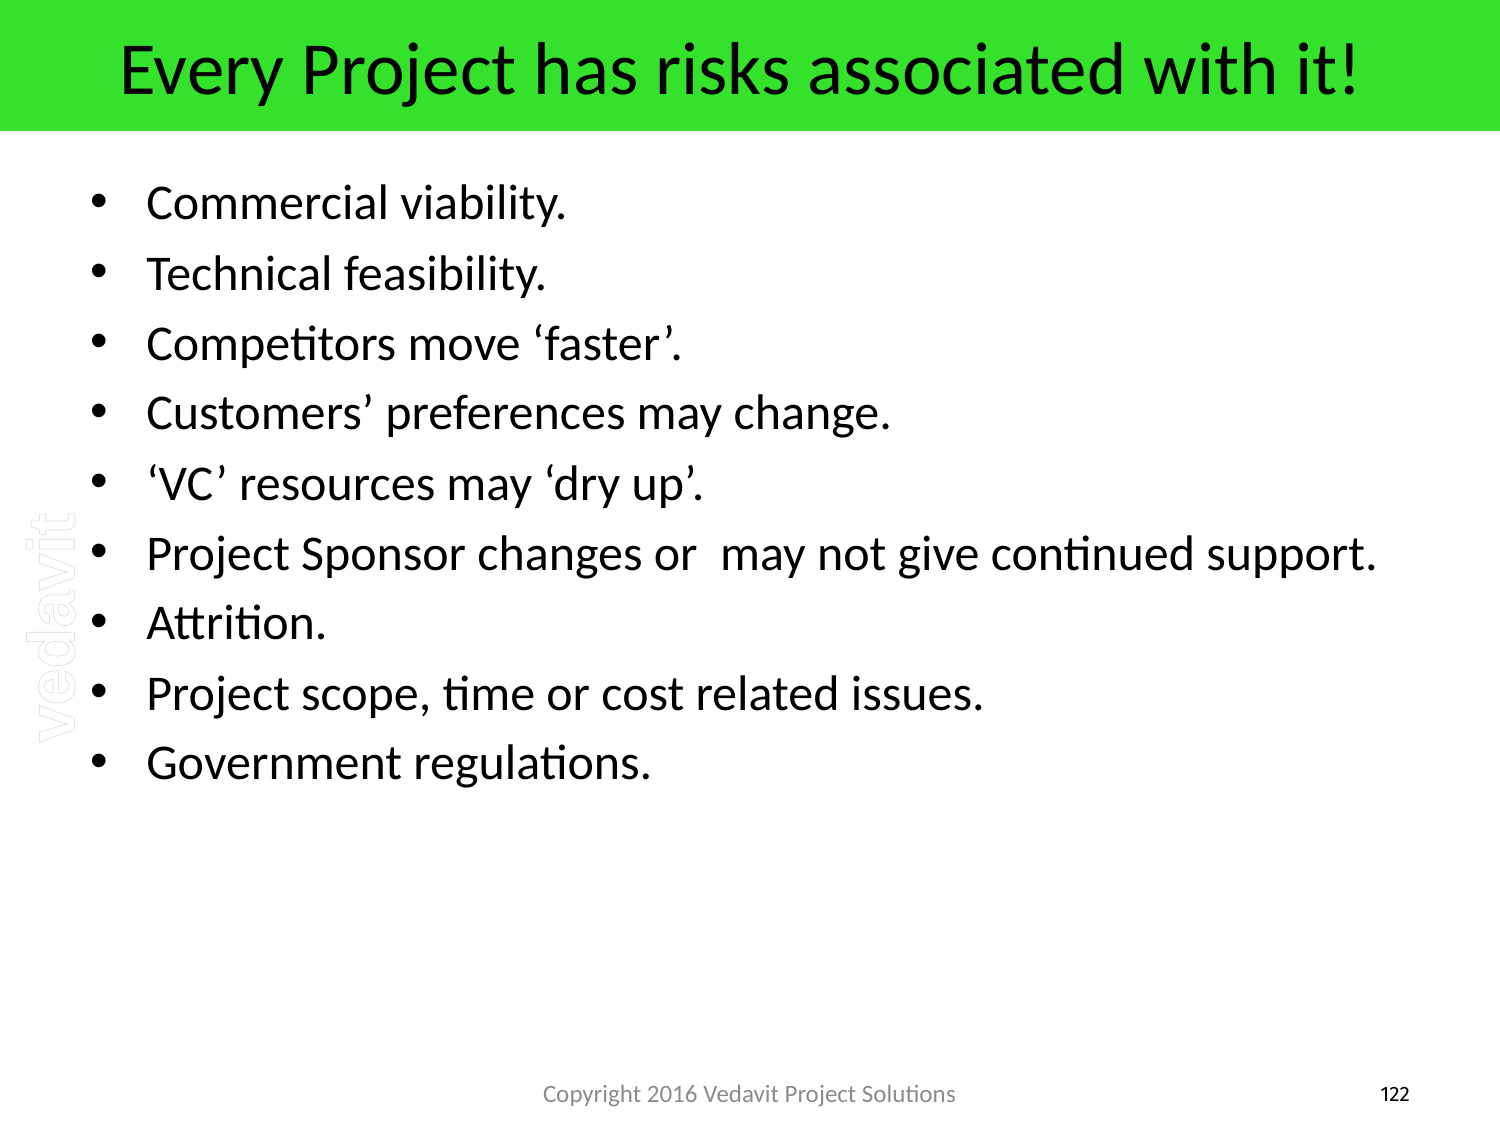

# Every Project has risks associated with it!
Commercial viability.
Technical feasibility.
Competitors move ‘faster’.
Customers’ preferences may change.
‘VC’ resources may ‘dry up’.
Project Sponsor changes or  may not give continued support.
Attrition.
Project scope, time or cost related issues.
Government regulations.

Copyright 2016 Vedavit Project Solutions
122